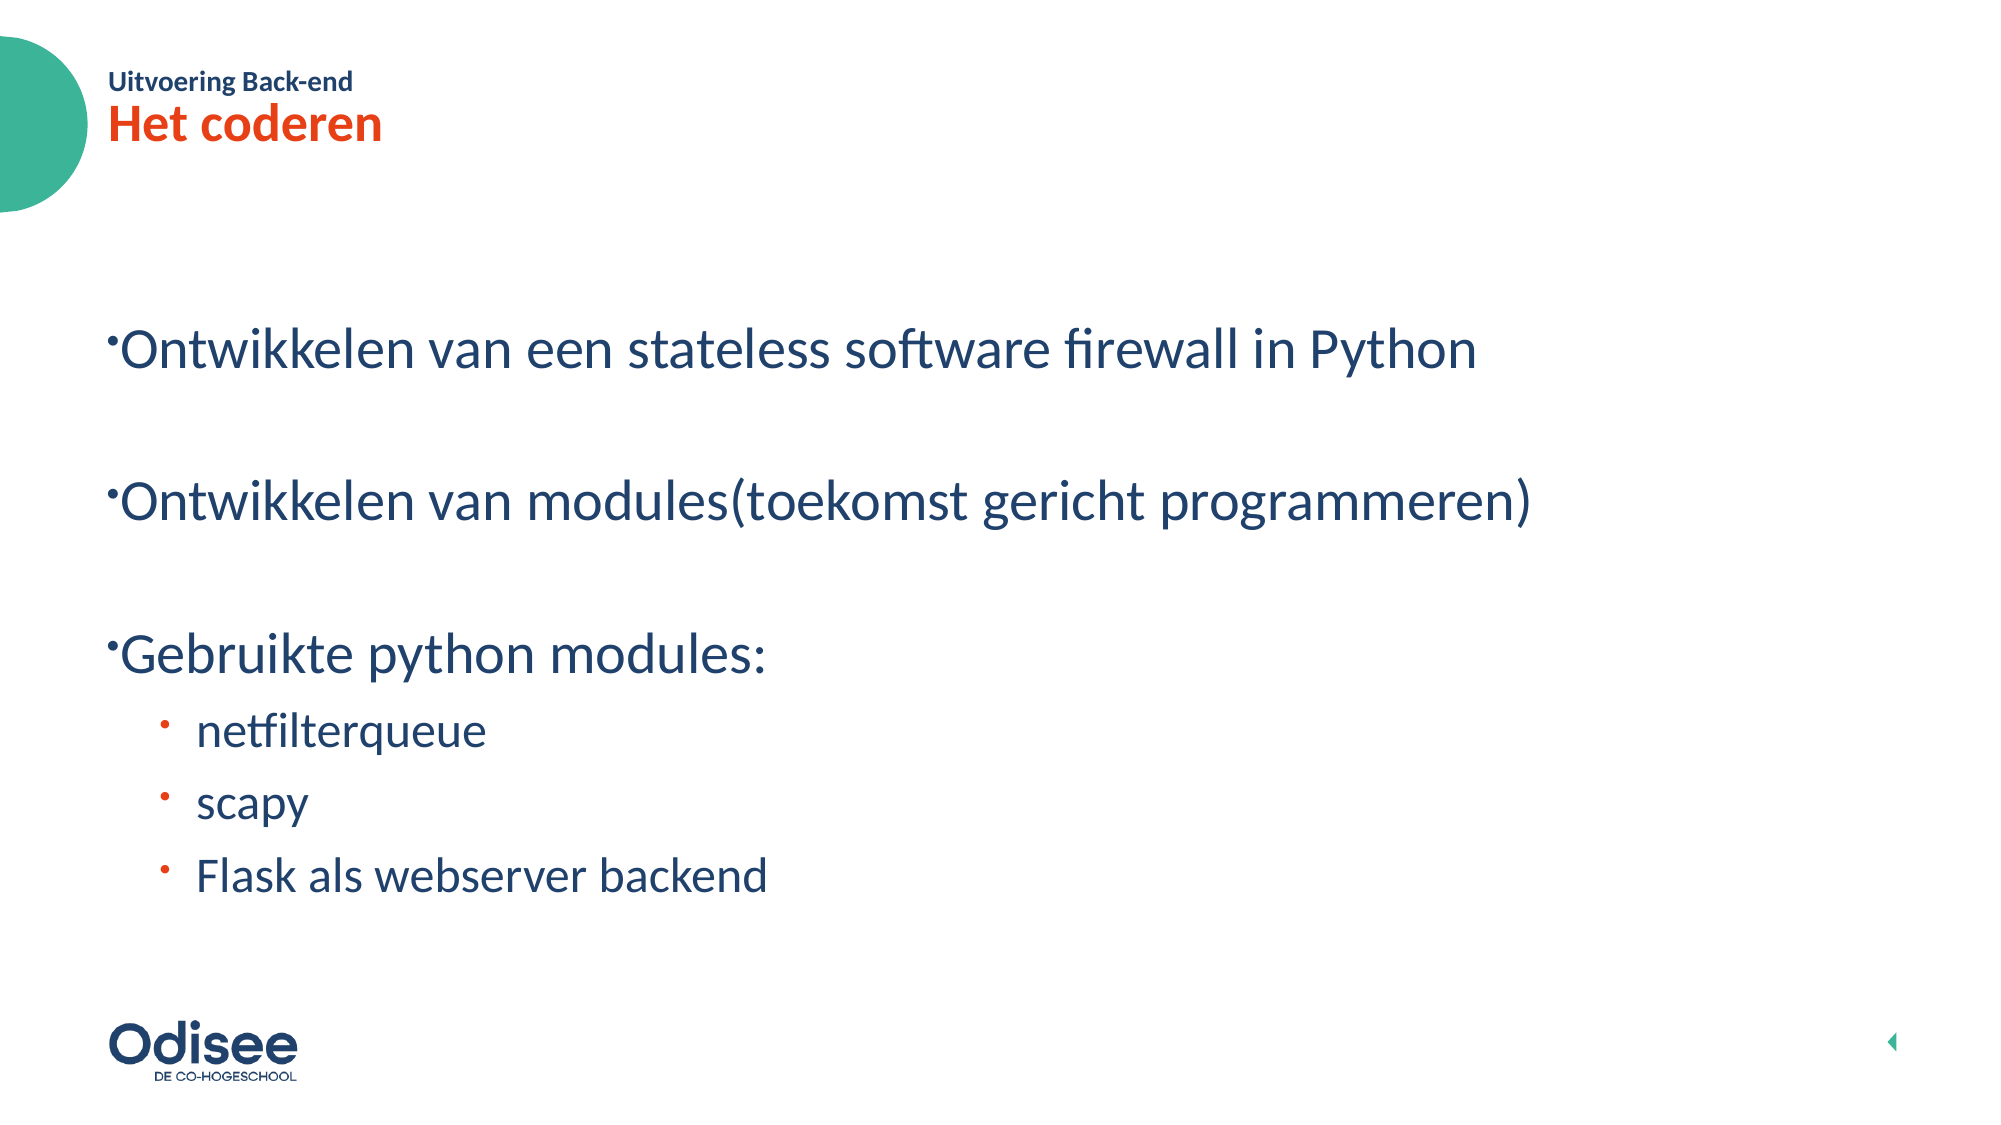

Uitvoering Back-end
# Het coderen
Ontwikkelen van een stateless software firewall in Python
Ontwikkelen van modules(toekomst gericht programmeren)
Gebruikte python modules:
netfilterqueue
scapy
Flask als webserver backend